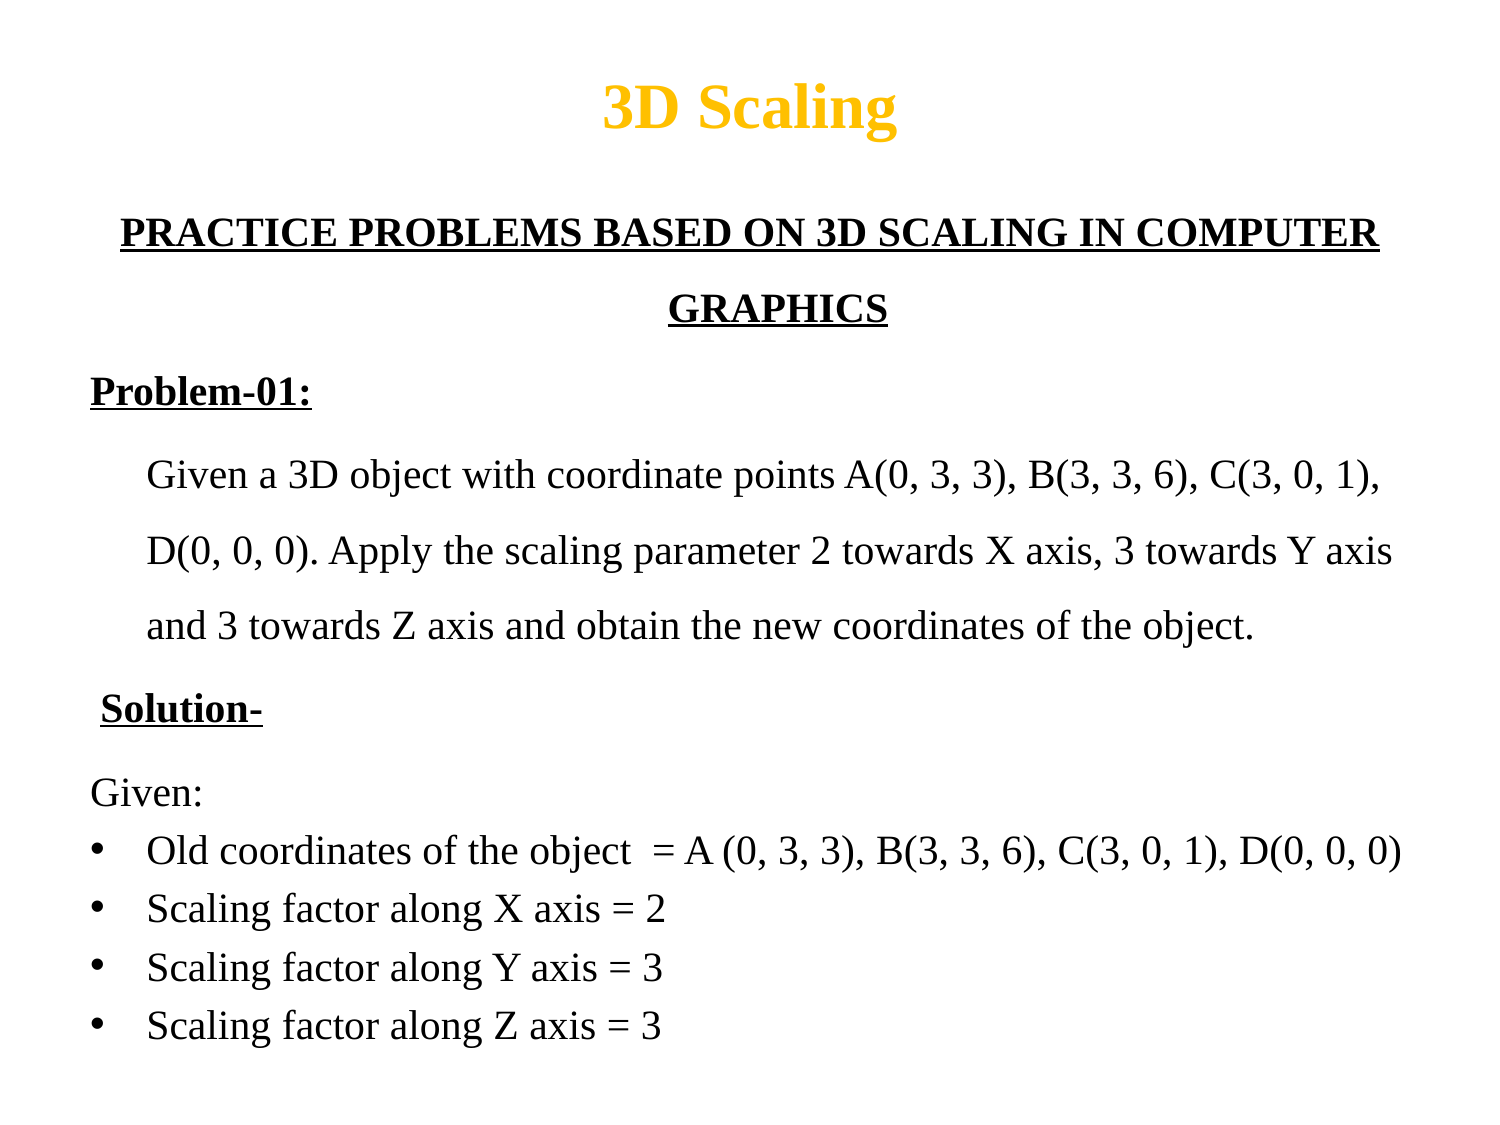

# 3D Scaling
PRACTICE PROBLEMS BASED ON 3D SCALING IN COMPUTER GRAPHICS
Problem-01:
	Given a 3D object with coordinate points A(0, 3, 3), B(3, 3, 6), C(3, 0, 1), D(0, 0, 0). Apply the scaling parameter 2 towards X axis, 3 towards Y axis and 3 towards Z axis and obtain the new coordinates of the object.
 Solution-
Given:
Old coordinates of the object  = A (0, 3, 3), B(3, 3, 6), C(3, 0, 1), D(0, 0, 0)
Scaling factor along X axis = 2
Scaling factor along Y axis = 3
Scaling factor along Z axis = 3